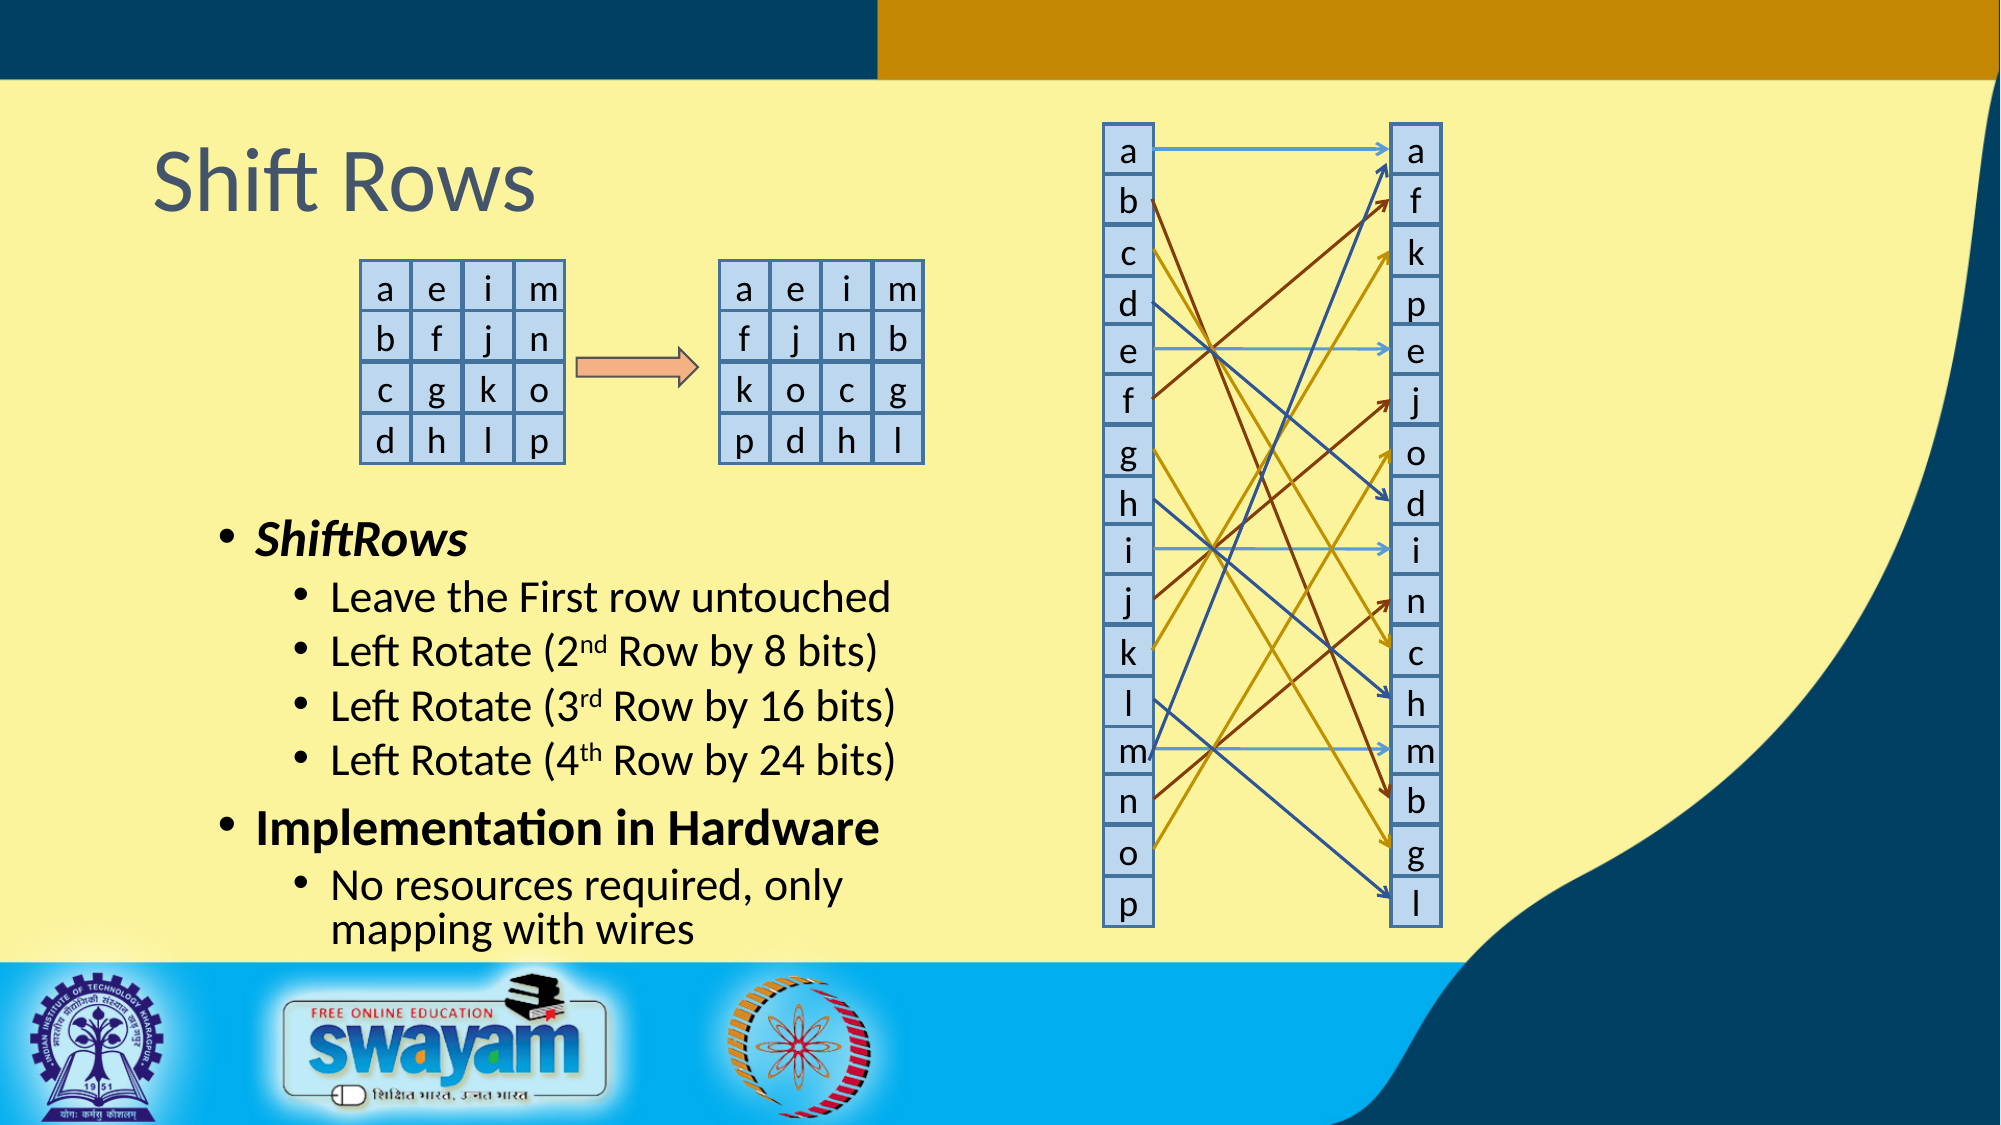

Shift Rows
a
a
b
f
c
k
d
p
e
e
f
j
g
o
h
d
i
i
j
n
k
c
l
h
m
m
n
b
o
g
p
l
a
e
i
m
a
e
i
m
f
j
n
b
k
o
c
g
p
d
h
l
b
f
j
n

c
g
k
o
d
h
l
p
ShiftRows
Leave the First row untouched
Left Rotate (2nd Row by 8 bits)
Left Rotate (3rd Row by 16 bits)
Left Rotate (4th Row by 24 bits)
Implementation in Hardware
No resources required, only  mapping with wires